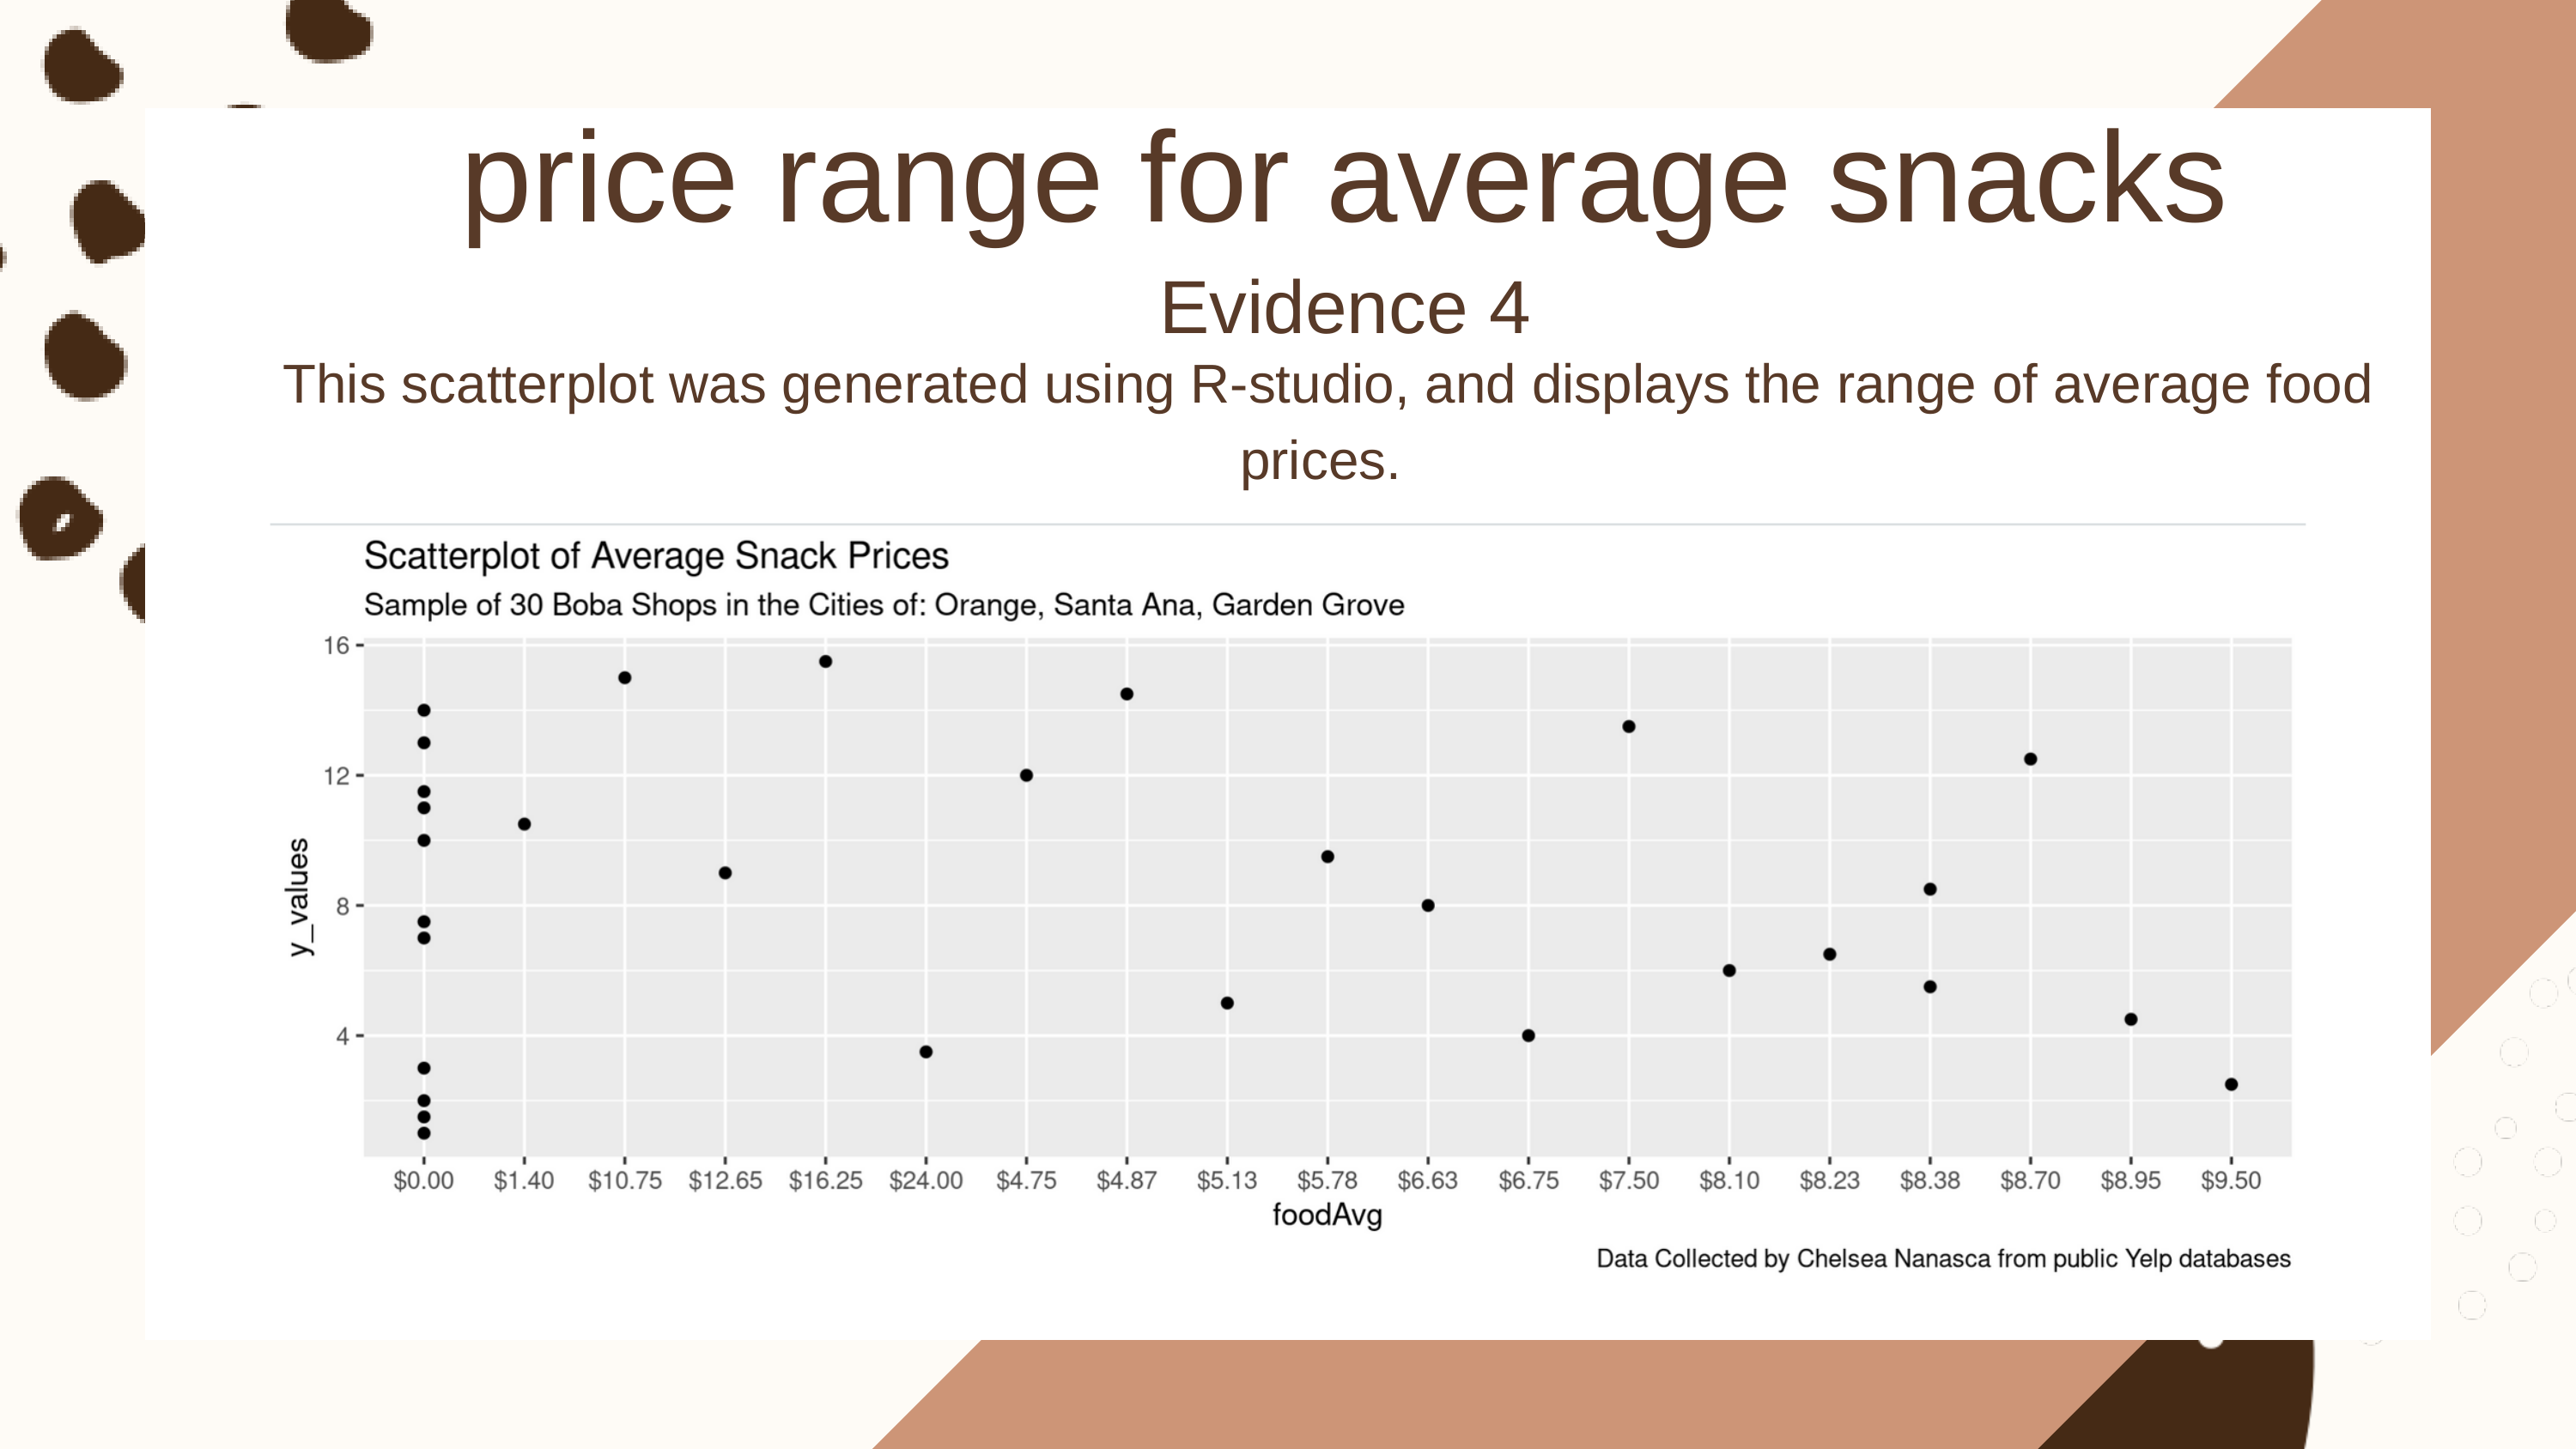

price range for average snacks
Evidence 4

This scatterplot was generated using R-studio, and displays the range of average food prices.